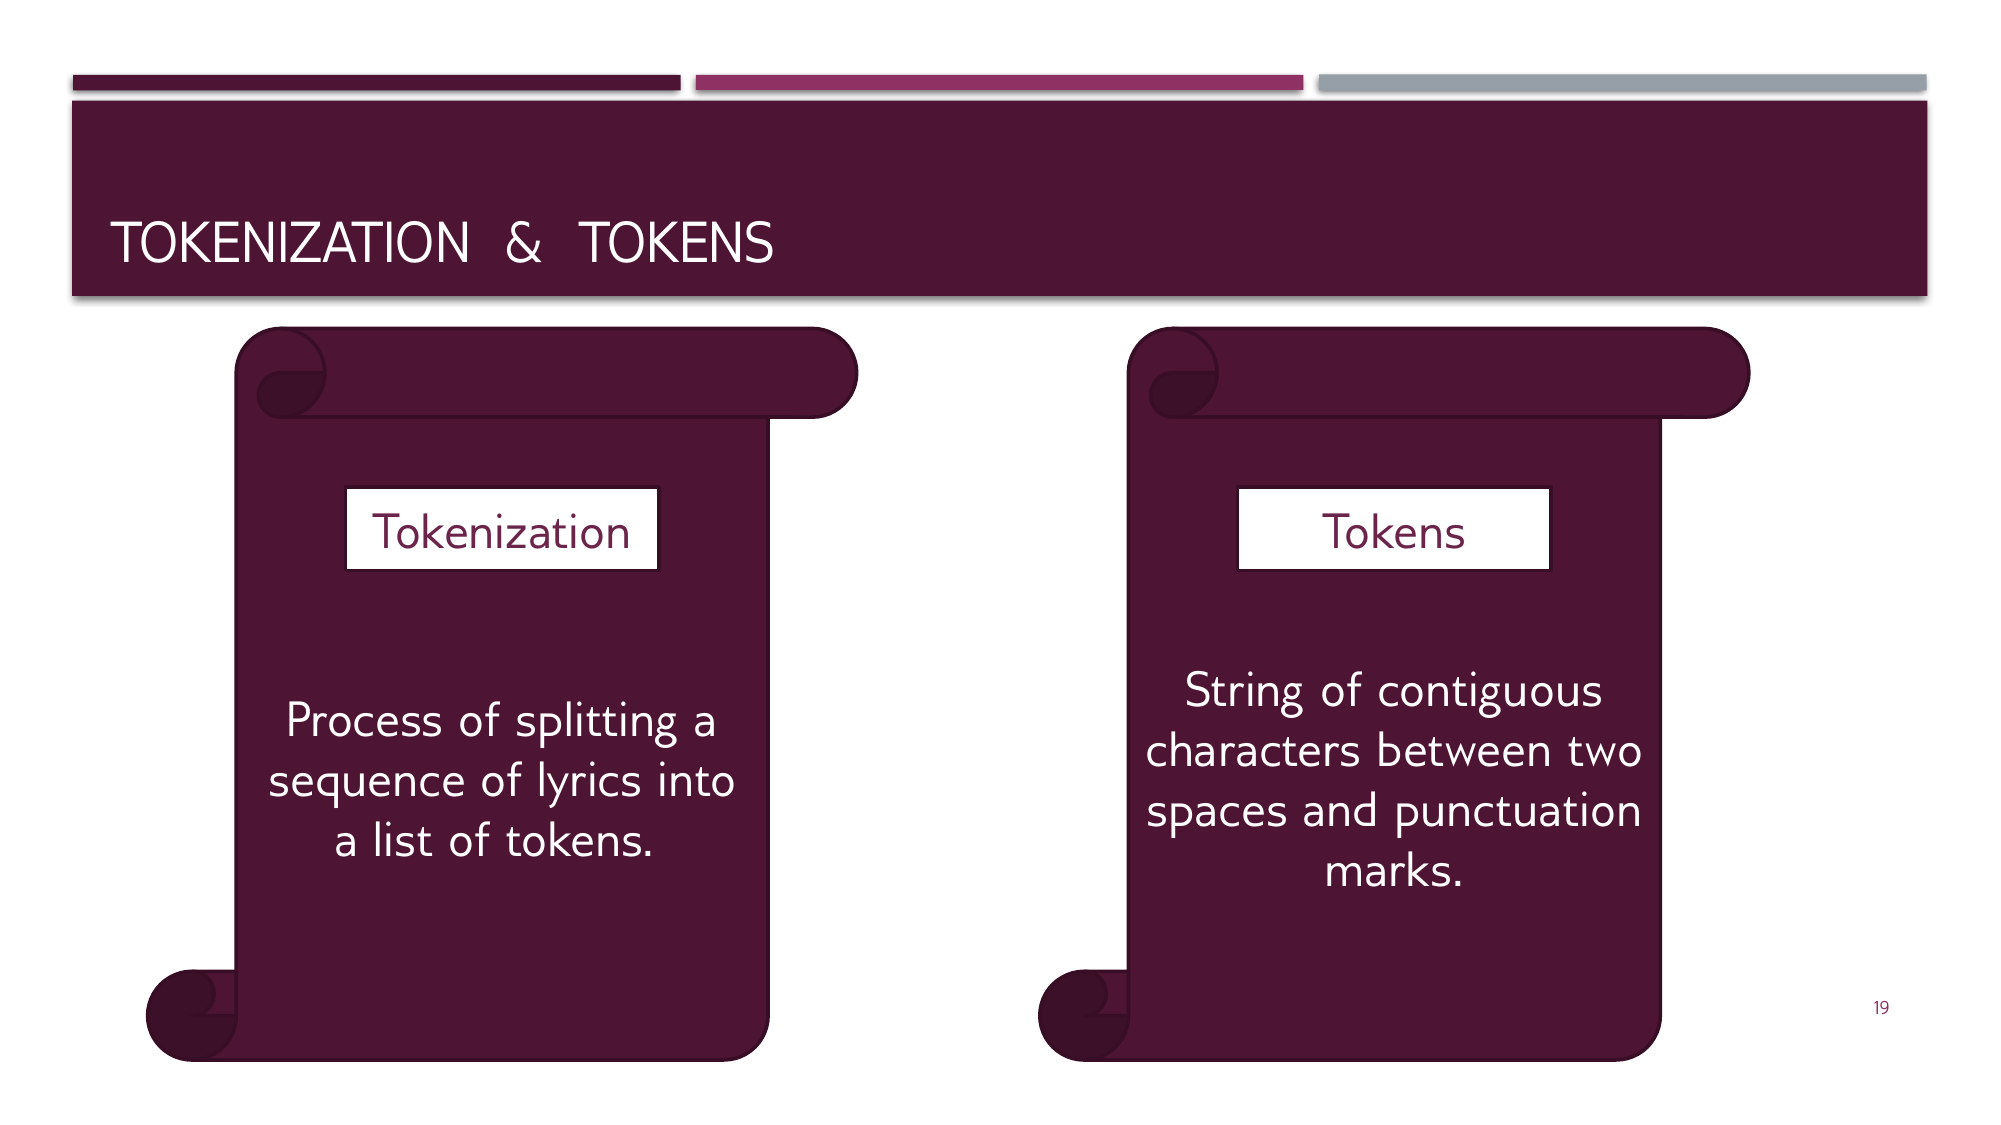

# Tokenization  &  tokens

Process of splitting a sequence of lyrics into a list of tokens.

String of contiguous characters between two spaces and punctuation marks.
Tokenization
Tokens
19